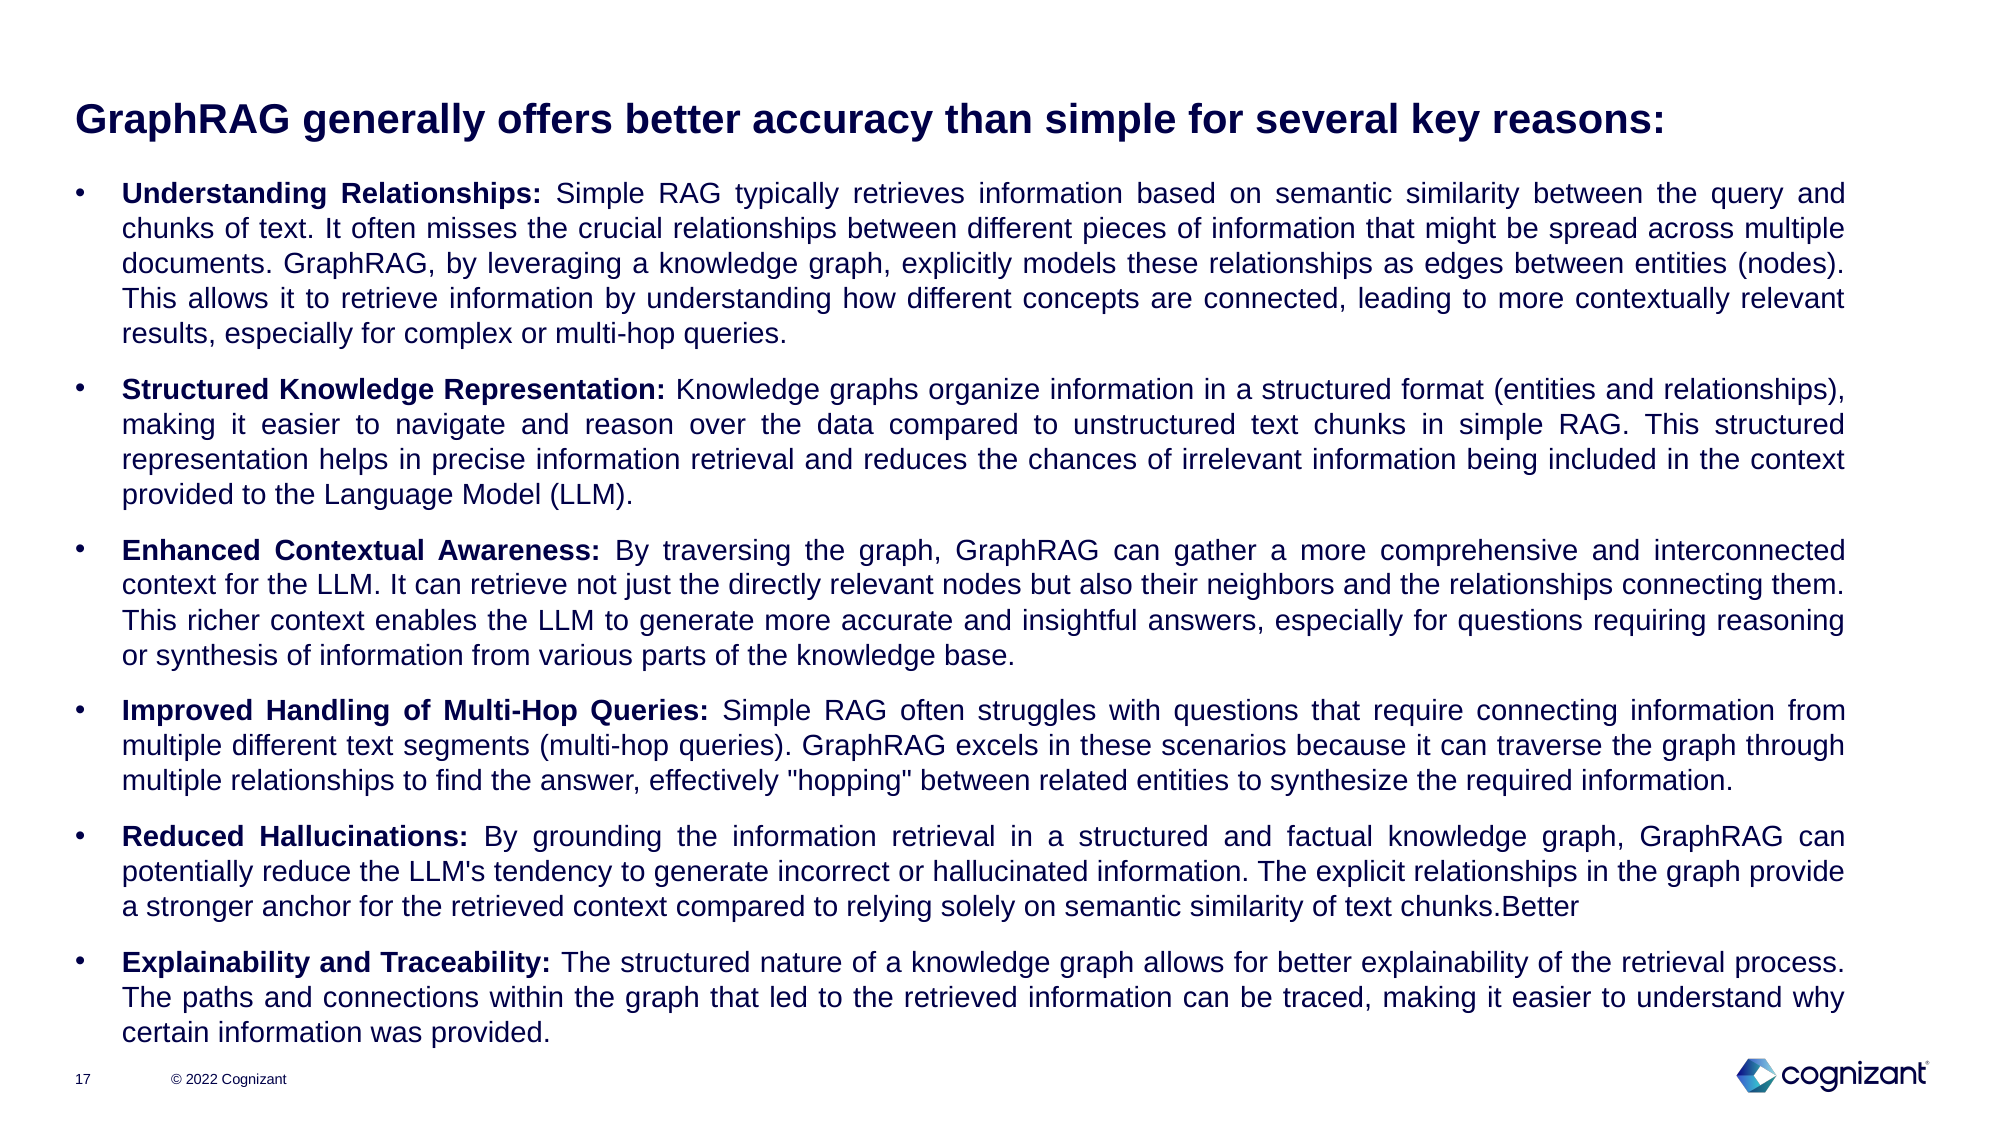

# GraphRAG generally offers better accuracy than simple for several key reasons:
Understanding Relationships: Simple RAG typically retrieves information based on semantic similarity between the query and chunks of text. It often misses the crucial relationships between different pieces of information that might be spread across multiple documents. GraphRAG, by leveraging a knowledge graph, explicitly models these relationships as edges between entities (nodes). This allows it to retrieve information by understanding how different concepts are connected, leading to more contextually relevant results, especially for complex or multi-hop queries.
Structured Knowledge Representation: Knowledge graphs organize information in a structured format (entities and relationships), making it easier to navigate and reason over the data compared to unstructured text chunks in simple RAG. This structured representation helps in precise information retrieval and reduces the chances of irrelevant information being included in the context provided to the Language Model (LLM).
Enhanced Contextual Awareness: By traversing the graph, GraphRAG can gather a more comprehensive and interconnected context for the LLM. It can retrieve not just the directly relevant nodes but also their neighbors and the relationships connecting them. This richer context enables the LLM to generate more accurate and insightful answers, especially for questions requiring reasoning or synthesis of information from various parts of the knowledge base.
Improved Handling of Multi-Hop Queries: Simple RAG often struggles with questions that require connecting information from multiple different text segments (multi-hop queries). GraphRAG excels in these scenarios because it can traverse the graph through multiple relationships to find the answer, effectively "hopping" between related entities to synthesize the required information.
Reduced Hallucinations: By grounding the information retrieval in a structured and factual knowledge graph, GraphRAG can potentially reduce the LLM's tendency to generate incorrect or hallucinated information. The explicit relationships in the graph provide a stronger anchor for the retrieved context compared to relying solely on semantic similarity of text chunks.Better
Explainability and Traceability: The structured nature of a knowledge graph allows for better explainability of the retrieval process. The paths and connections within the graph that led to the retrieved information can be traced, making it easier to understand why certain information was provided.
© 2022 Cognizant
17